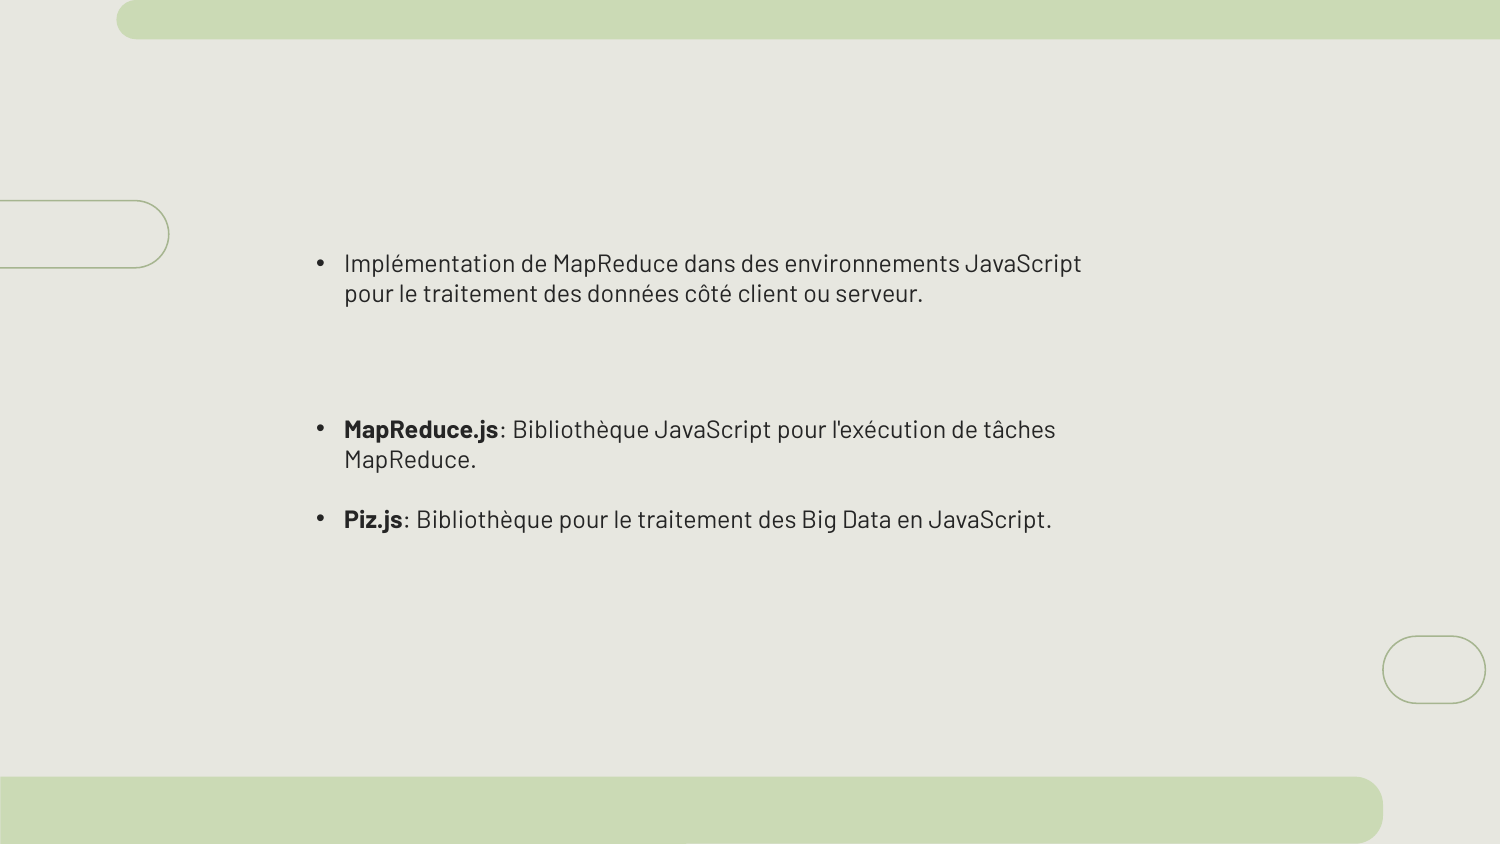

Implémentation de MapReduce dans des environnements JavaScript pour le traitement des données côté client ou serveur.
MapReduce.js: Bibliothèque JavaScript pour l'exécution de tâches MapReduce.

Piz.js: Bibliothèque pour le traitement des Big Data en JavaScript.